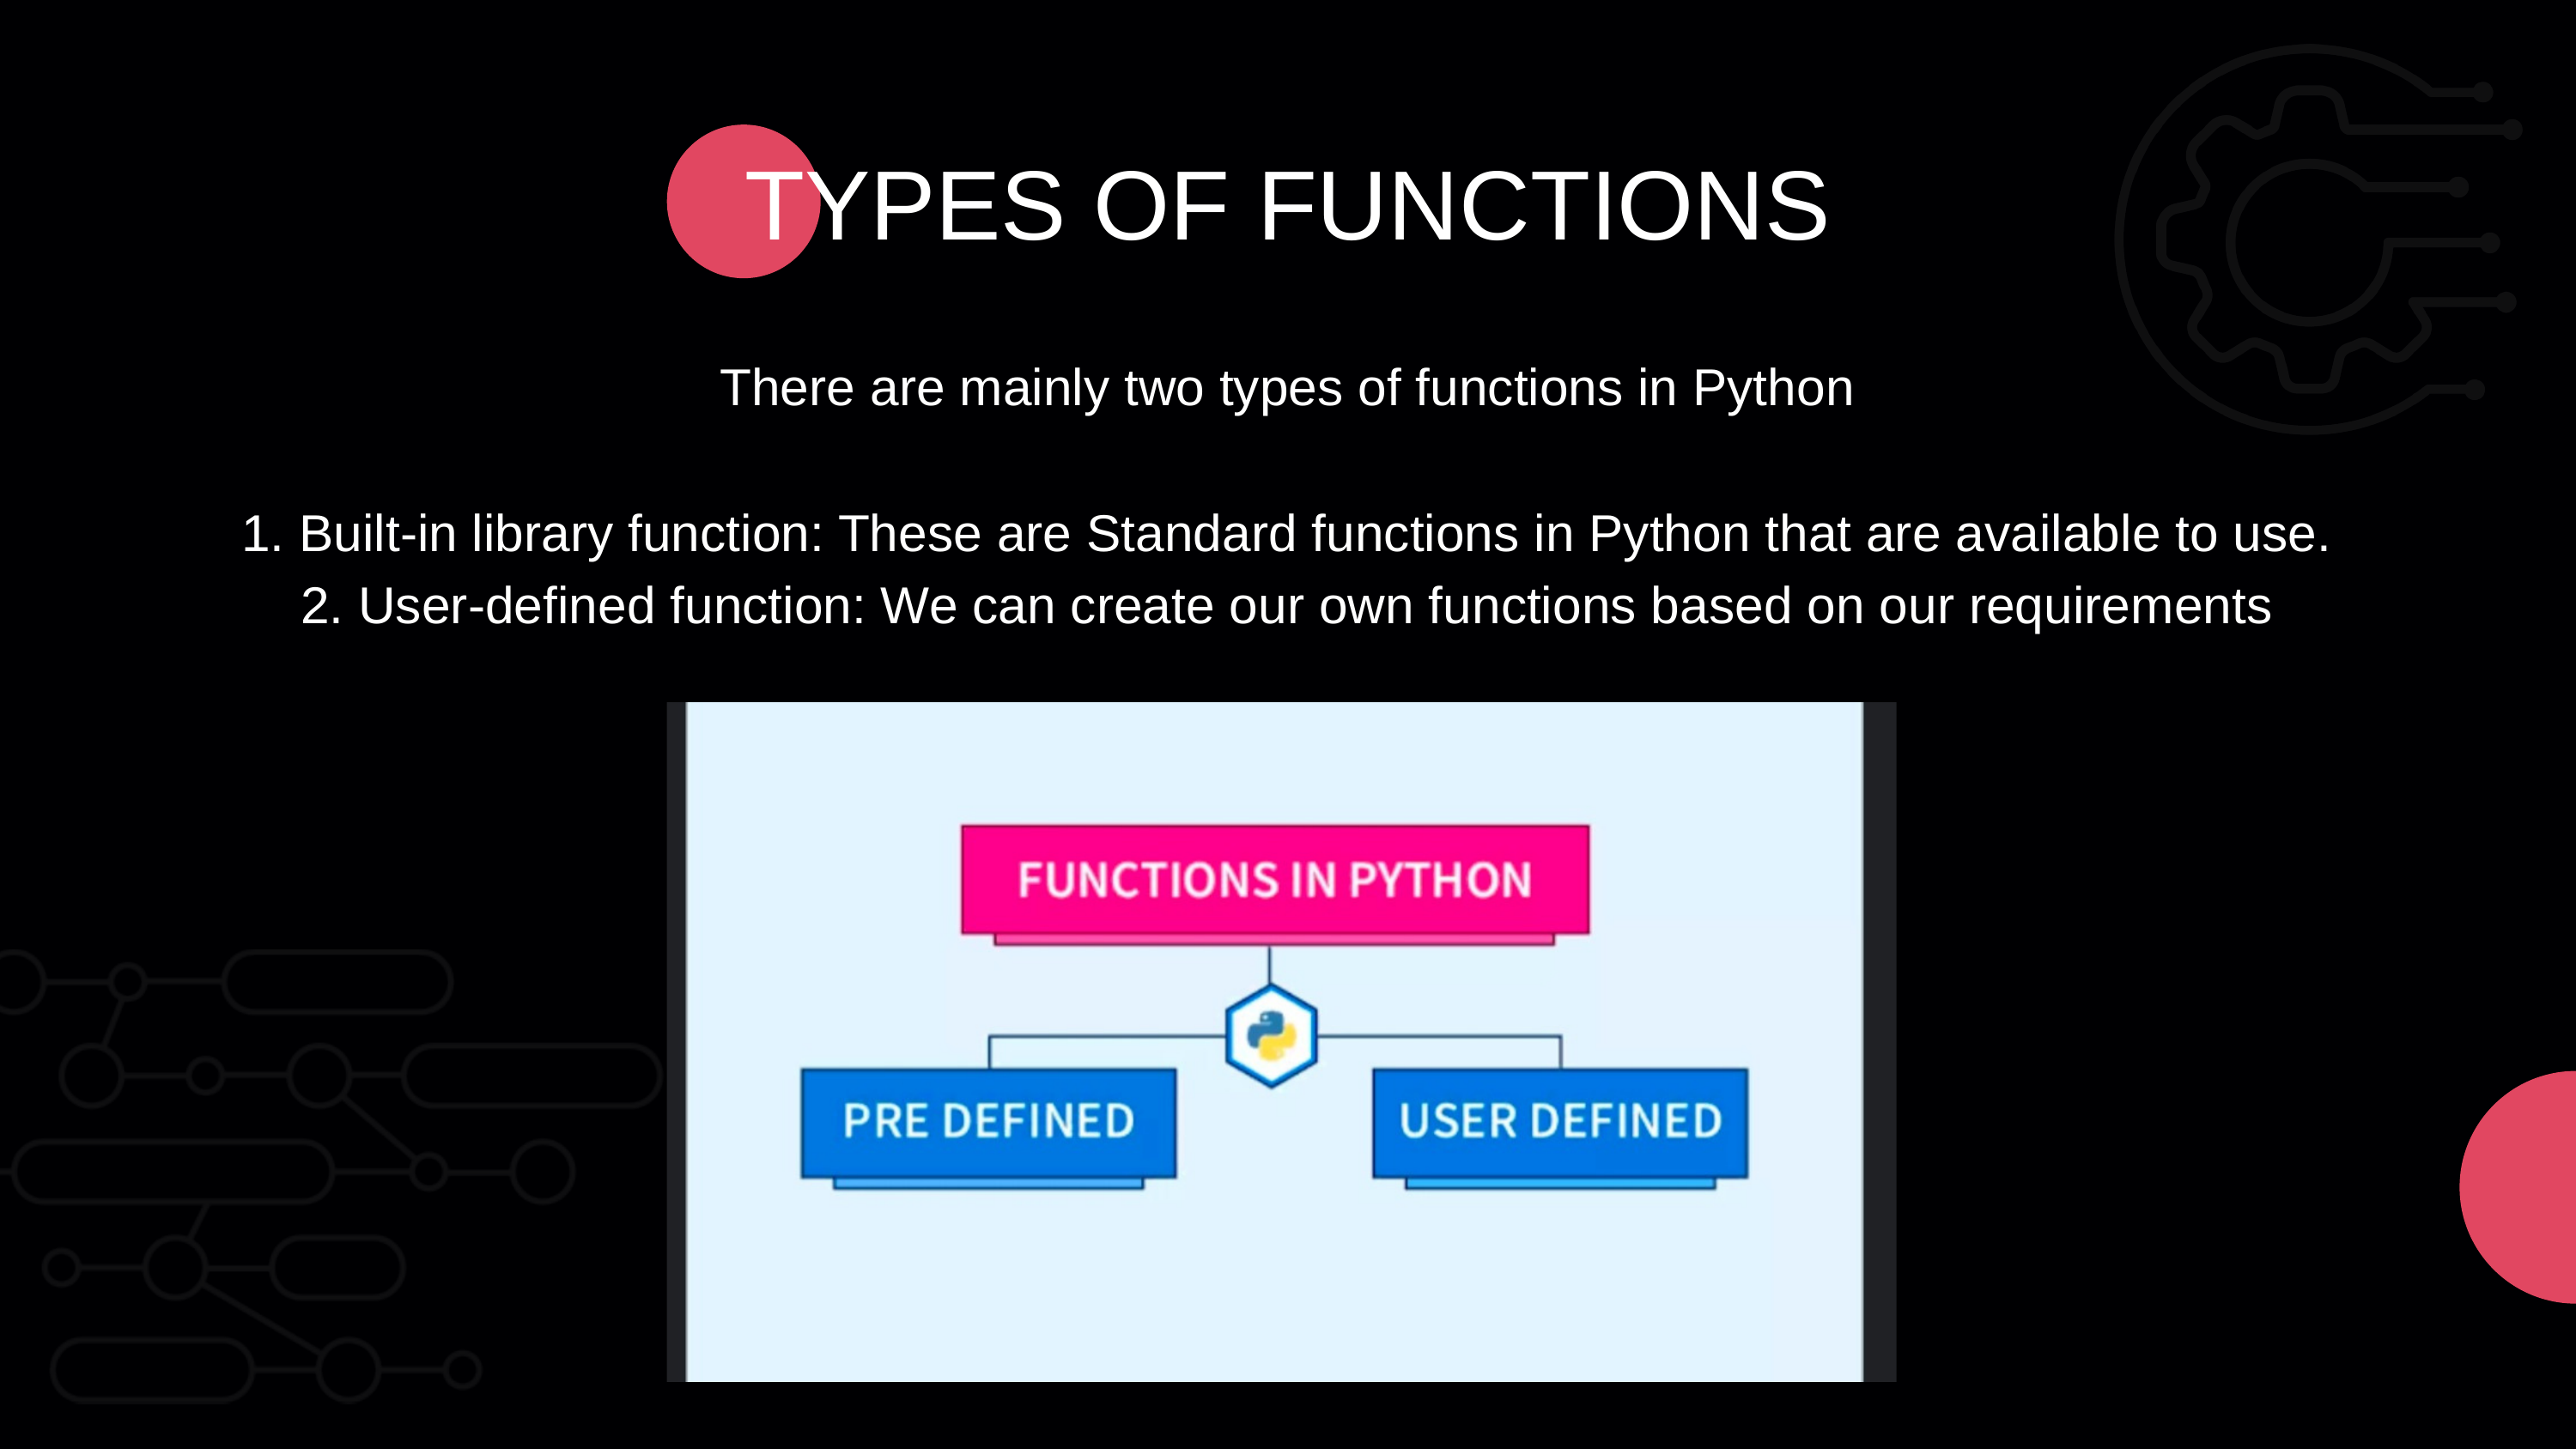

TYPES OF FUNCTIONS
There are mainly two types of functions in Python

1. Built-in library function: These are Standard functions in Python that are available to use.
2. User-defined function: We can create our own functions based on our requirements